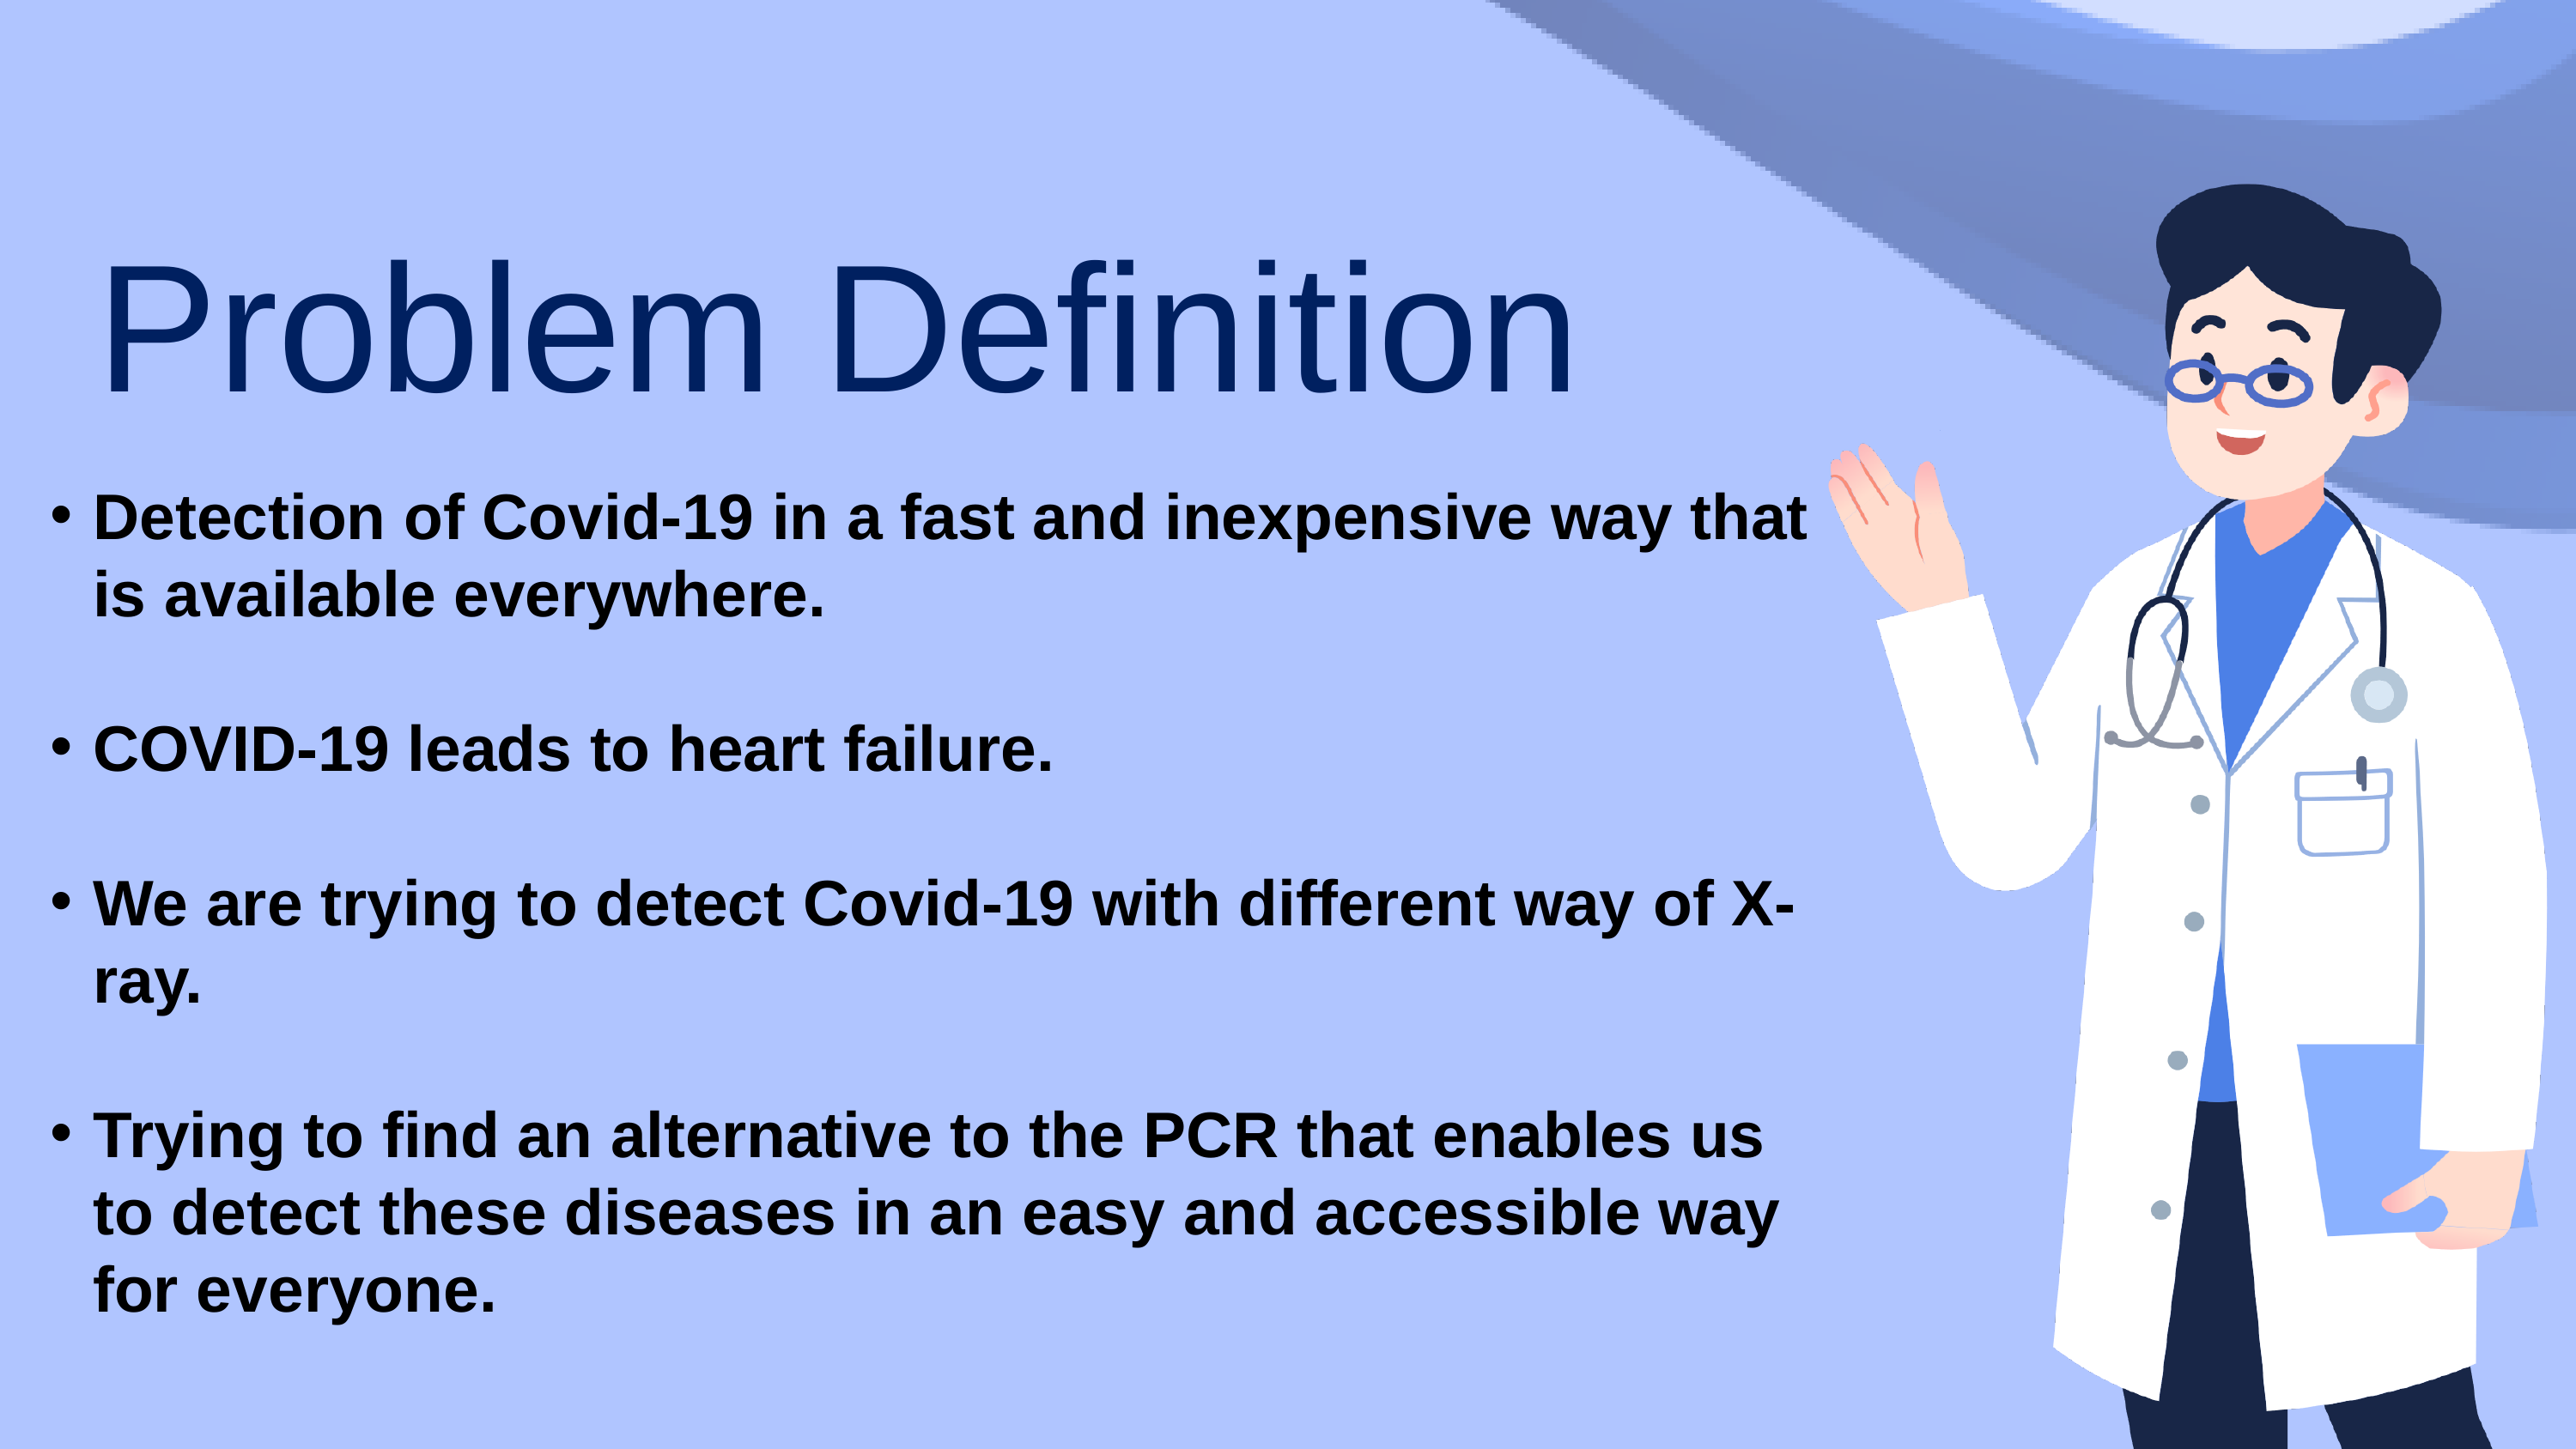

Problem Definition

Detection of Covid-19 in a fast and inexpensive way that is available everywhere.

COVID-19 leads to heart failure.

We are trying to detect Covid-19 with different way of X-ray.

Trying to find an alternative to the PCR that enables us to detect these diseases in an easy and accessible way for everyone.